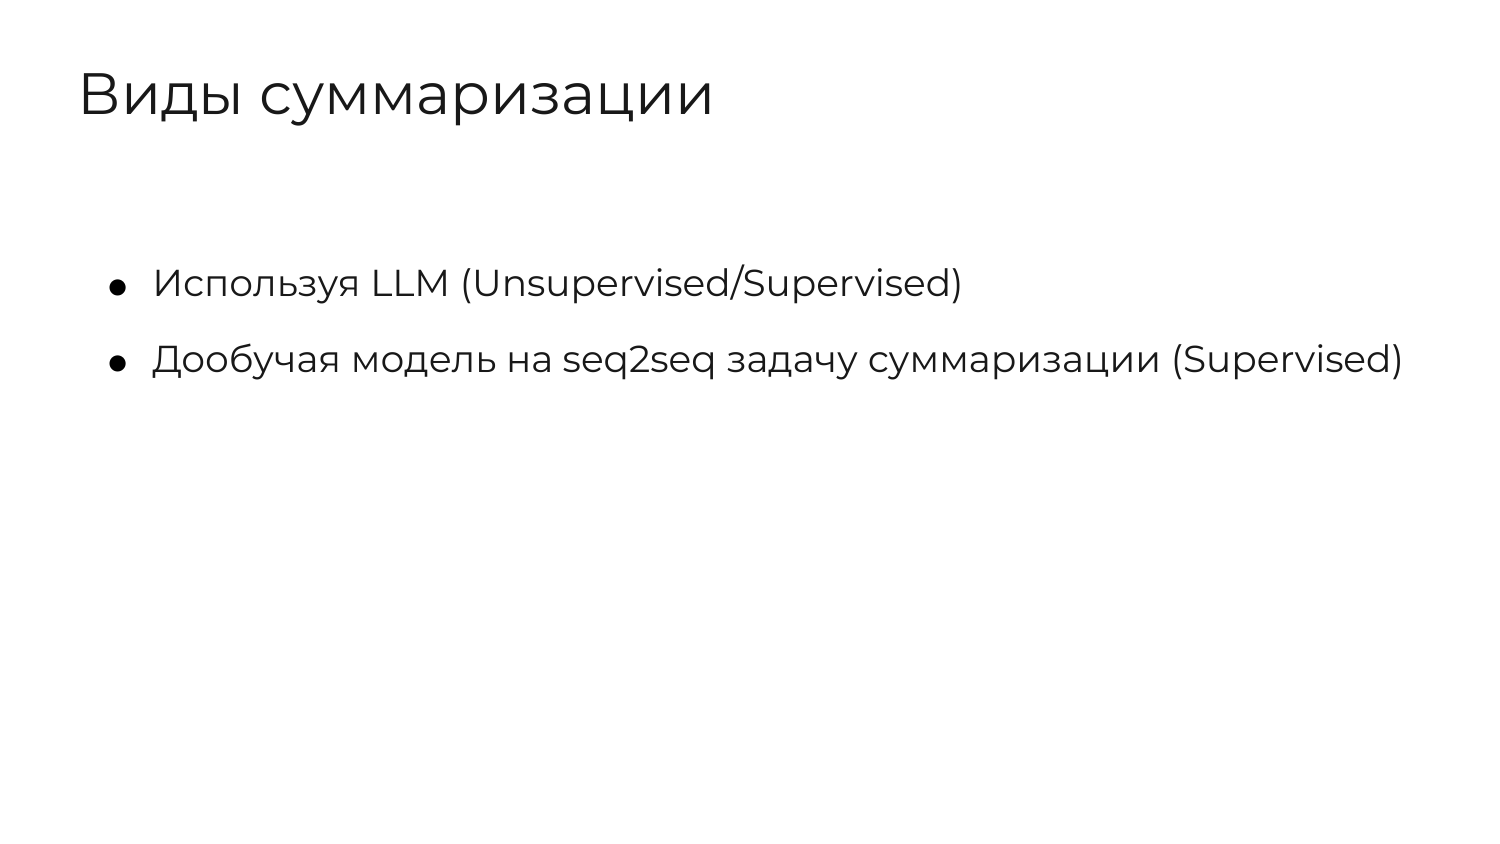

# Виды суммаризации

Используя LLM (Unsupervised/Supervised)
Дообучая модель на seq2seq задачу суммаризации (Supervised)